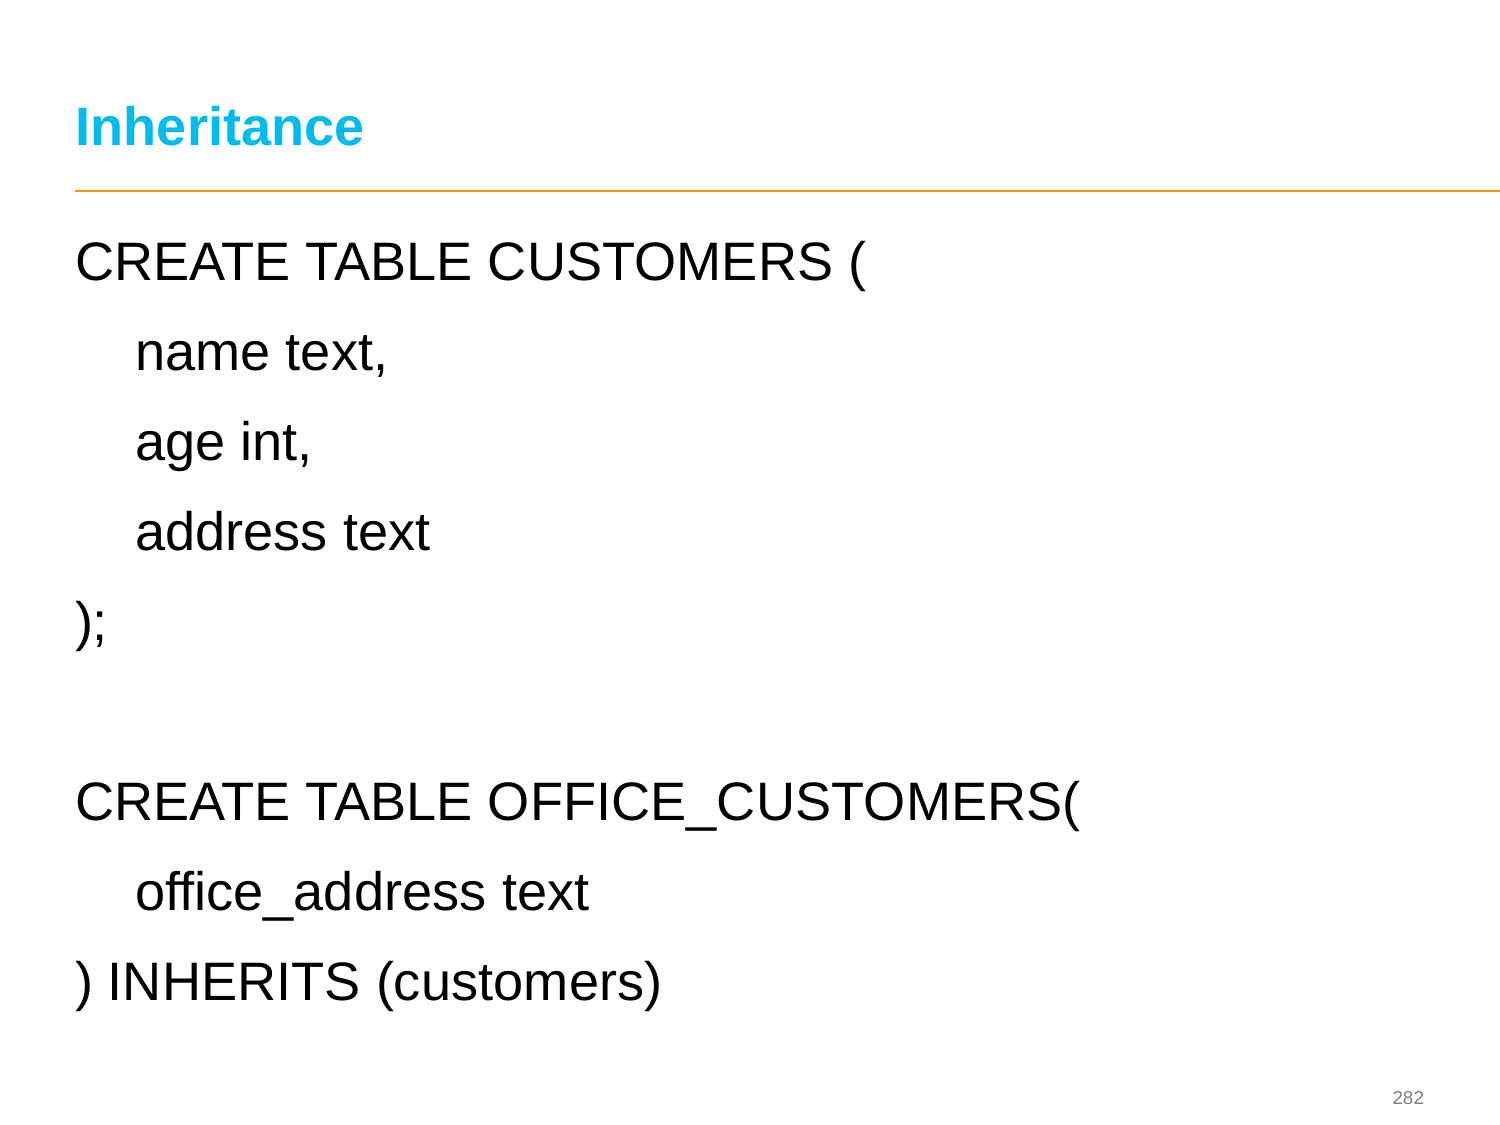

# Inheritance
CREATE TABLE CUSTOMERS (
    name text,
    age int,
    address text
);

CREATE TABLE OFFICE_CUSTOMERS(
    office_address text
) INHERITS (customers)